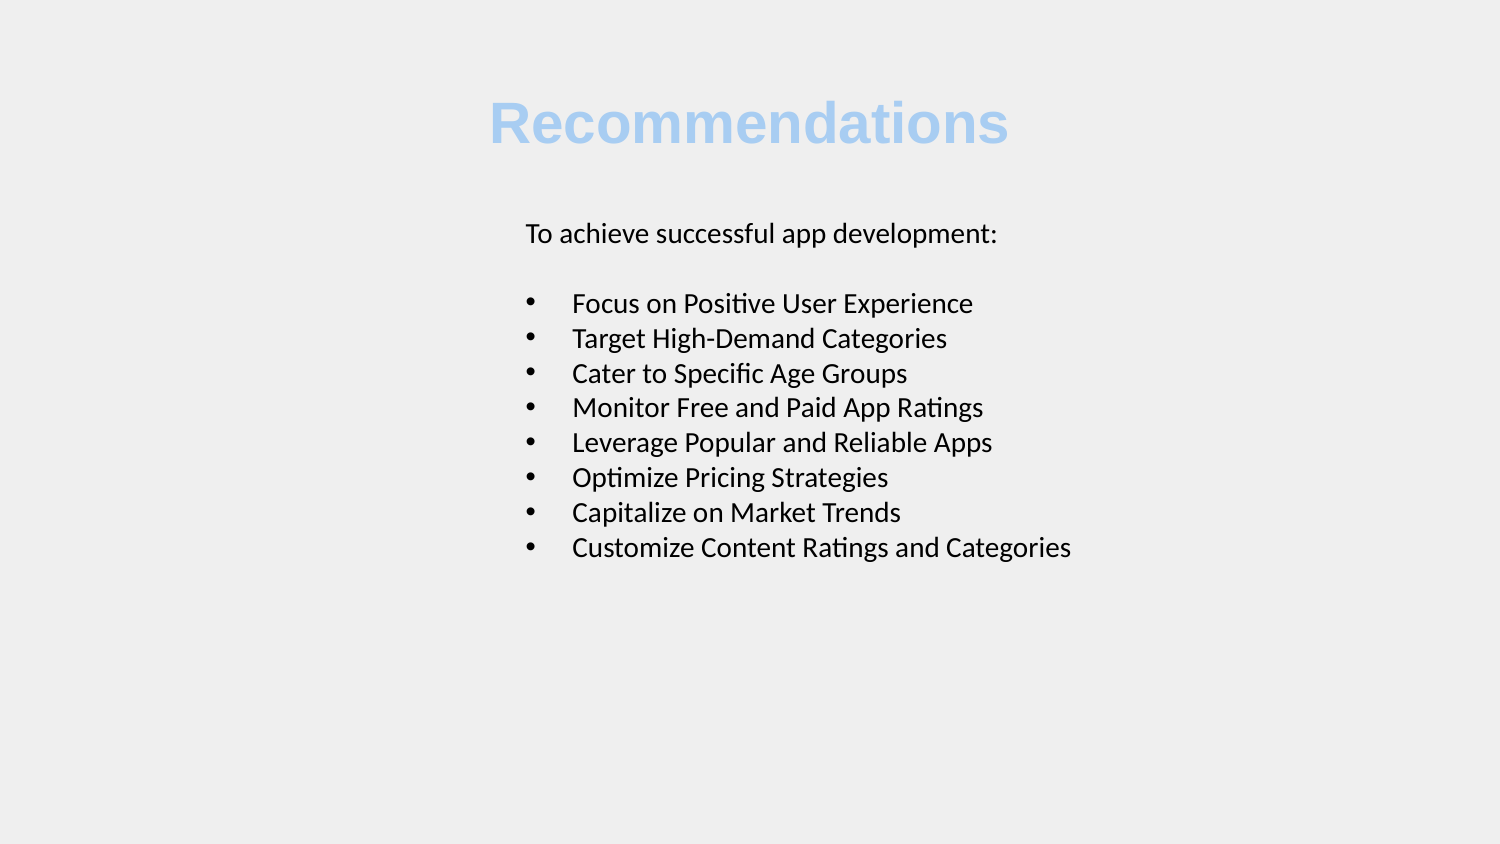

# Recommendations
To achieve successful app development:

Focus on Positive User Experience
Target High-Demand Categories
Cater to Specific Age Groups
Monitor Free and Paid App Ratings
Leverage Popular and Reliable Apps
Optimize Pricing Strategies
Capitalize on Market Trends
Customize Content Ratings and Categories